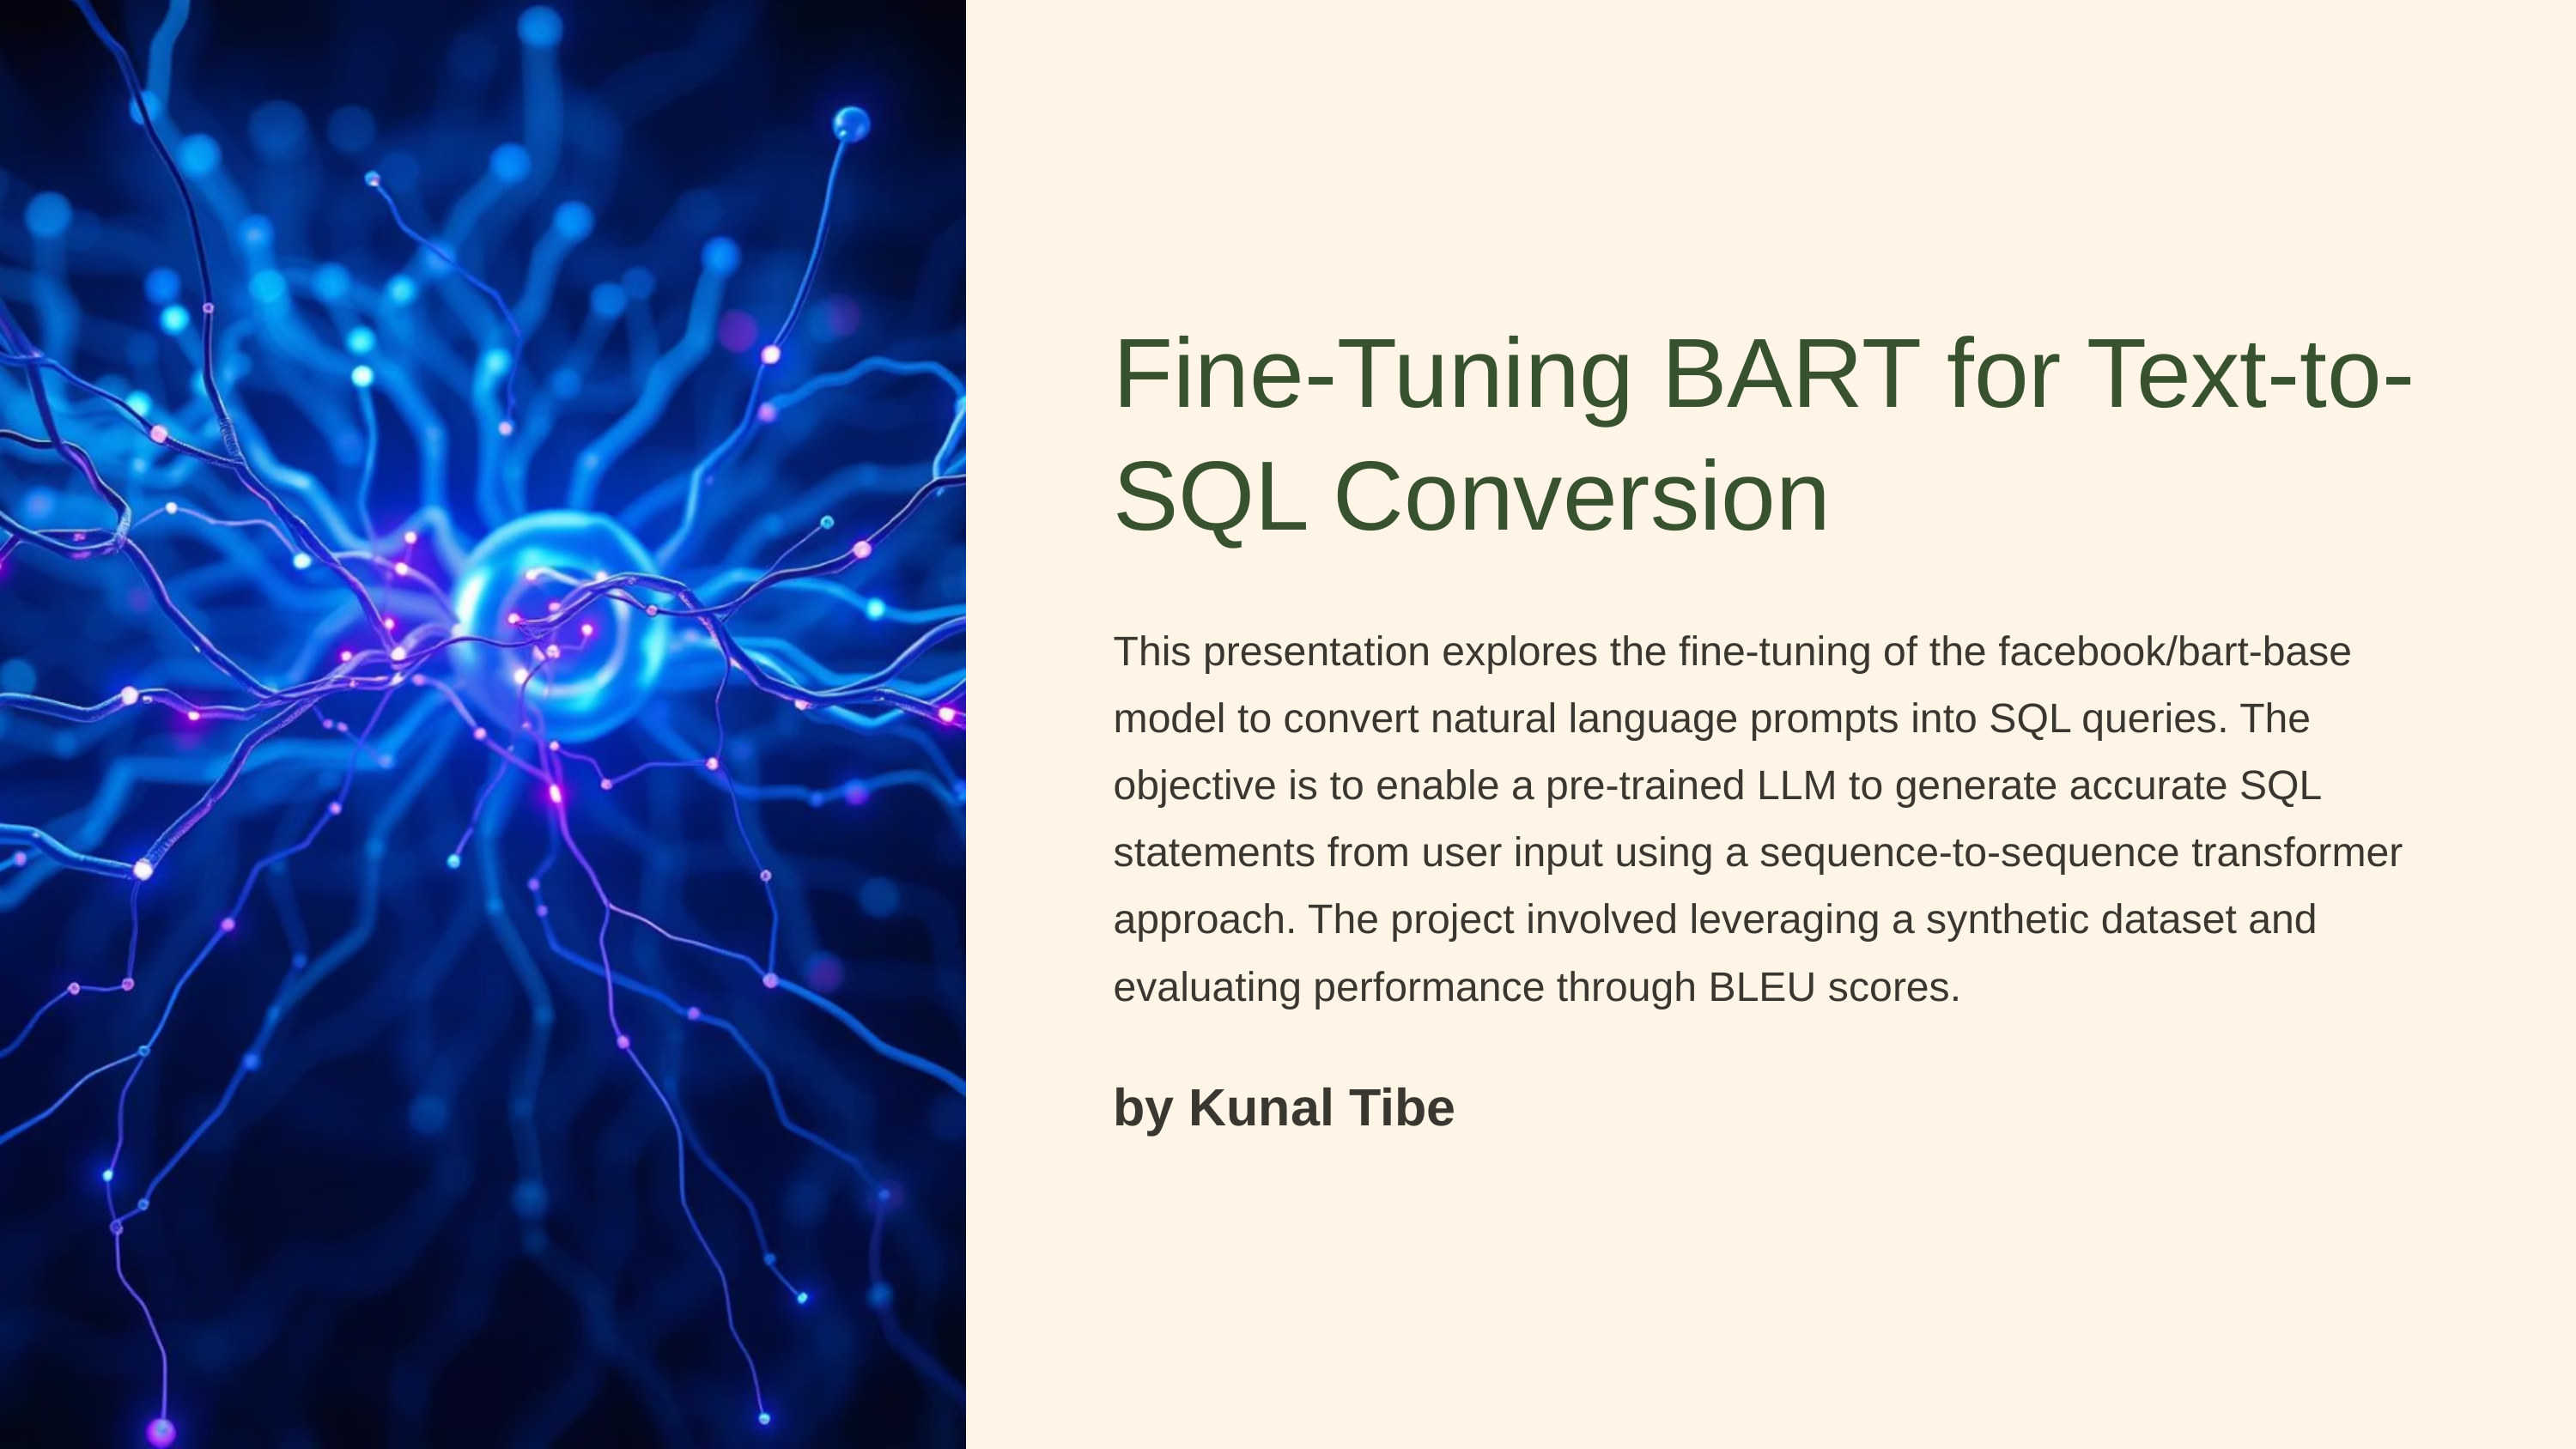

Fine-Tuning BART for Text-to-SQL Conversion

This presentation explores the fine-tuning of the facebook/bart-base model to convert natural language prompts into SQL queries. The objective is to enable a pre-trained LLM to generate accurate SQL statements from user input using a sequence-to-sequence transformer approach. The project involved leveraging a synthetic dataset and evaluating performance through BLEU scores.

by Kunal Tibe